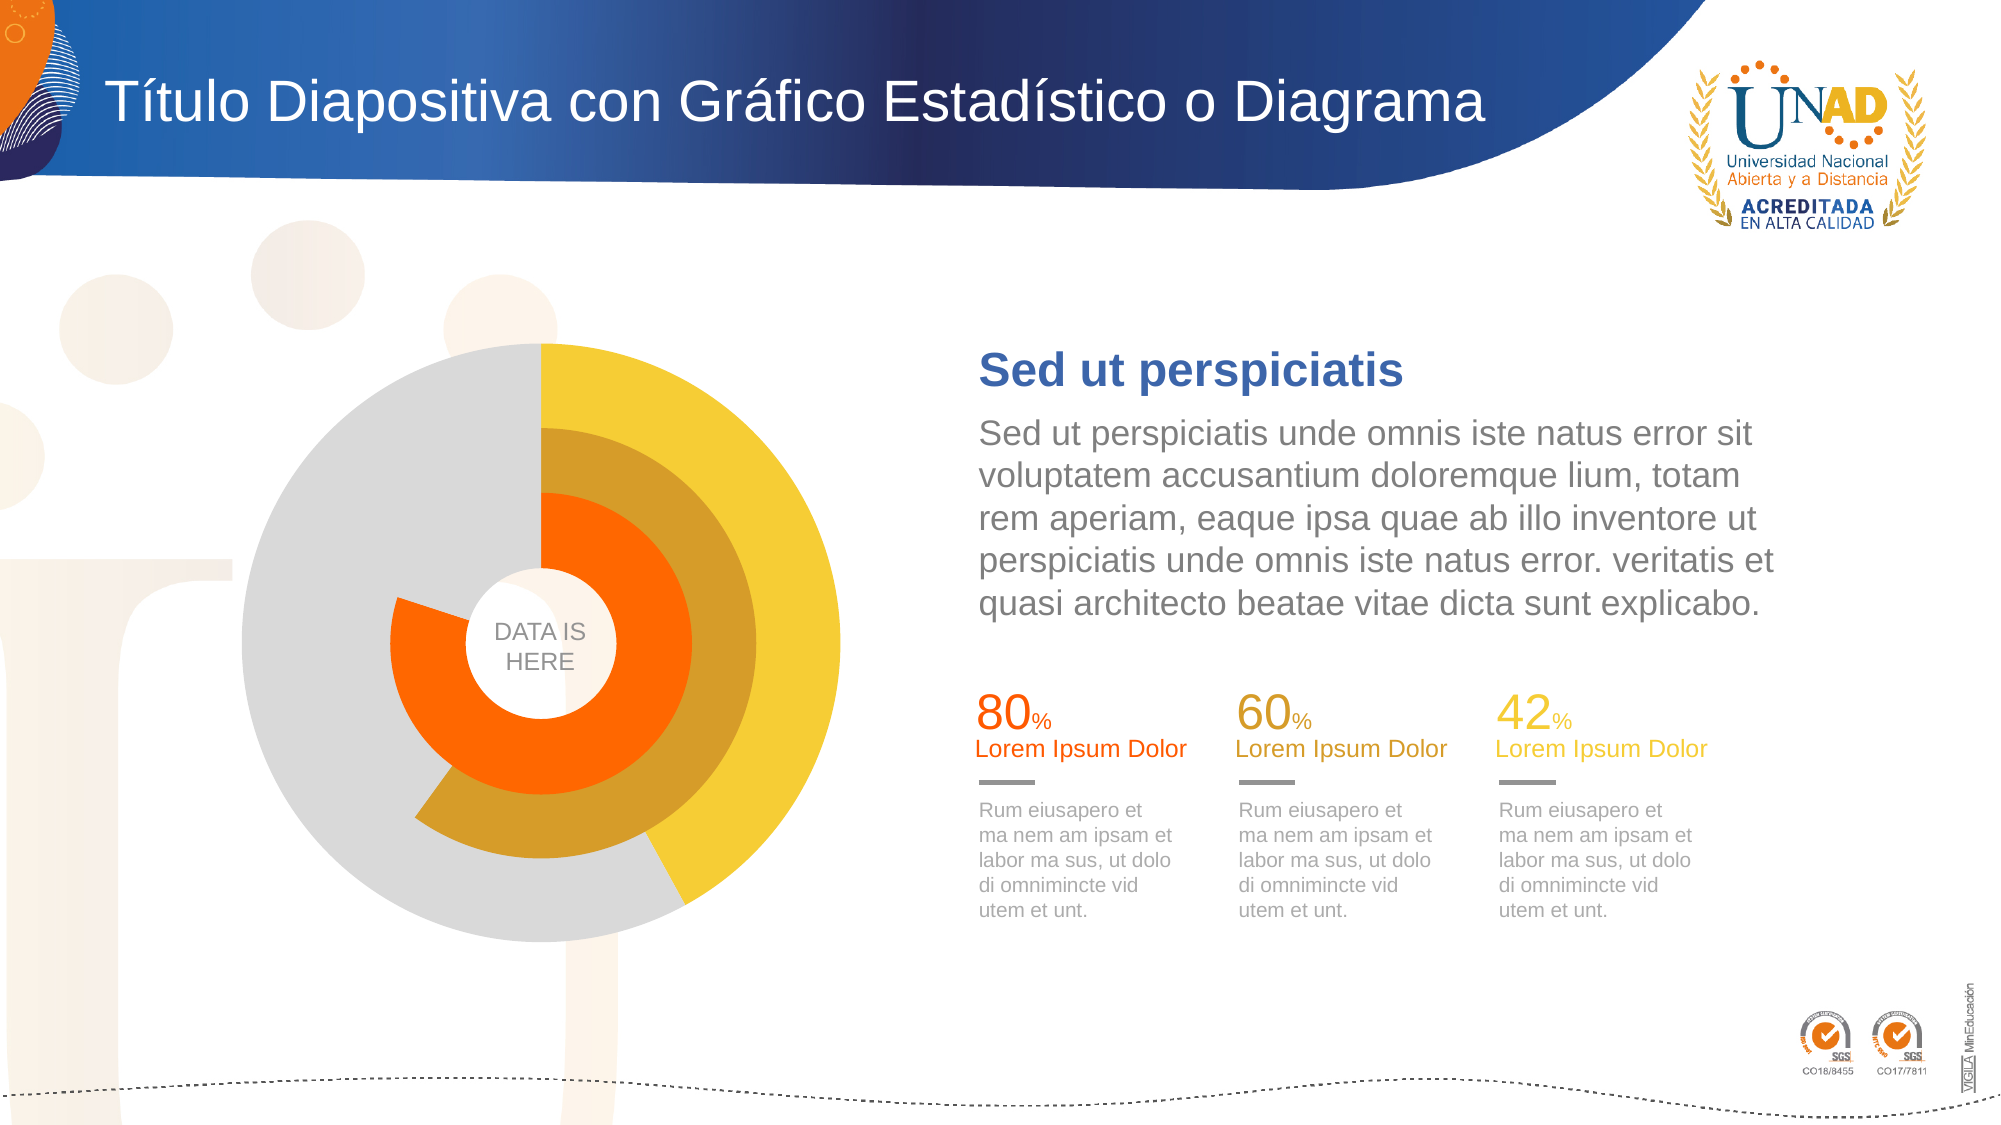

# Título Diapositiva con Gráfico Estadístico o Diagrama
Sed ut perspiciatis
Sed ut perspiciatis unde omnis iste natus error sit voluptatem accusantium doloremque lium, totam rem aperiam, eaque ipsa quae ab illo inventore ut perspiciatis unde omnis iste natus error. veritatis et quasi architecto beatae vitae dicta sunt explicabo.

### Chart

| Category | Sales |
|---|---|
| 1st Qtr | 4.2 |
| 2nd Qtr | 5.8 |

### Chart

| Category | Sales |
|---|---|
| 1st Qtr | 6.0 |
| 2nd Qtr | 4.0 |

### Chart

| Category | Sales |
|---|---|
| 1st Qtr | 8.0 |
| 2nd Qtr | 2.0 |
DATA IS HERE
80%
Lorem Ipsum Dolor

Rum eiusapero et ma nem am ipsam et labor ma sus, ut dolo di omnimincte vid utem et unt.
60%
Lorem Ipsum Dolor

Rum eiusapero et ma nem am ipsam et labor ma sus, ut dolo di omnimincte vid utem et unt.
42%
Lorem Ipsum Dolor

Rum eiusapero et ma nem am ipsam et labor ma sus, ut dolo di omnimincte vid utem et unt.